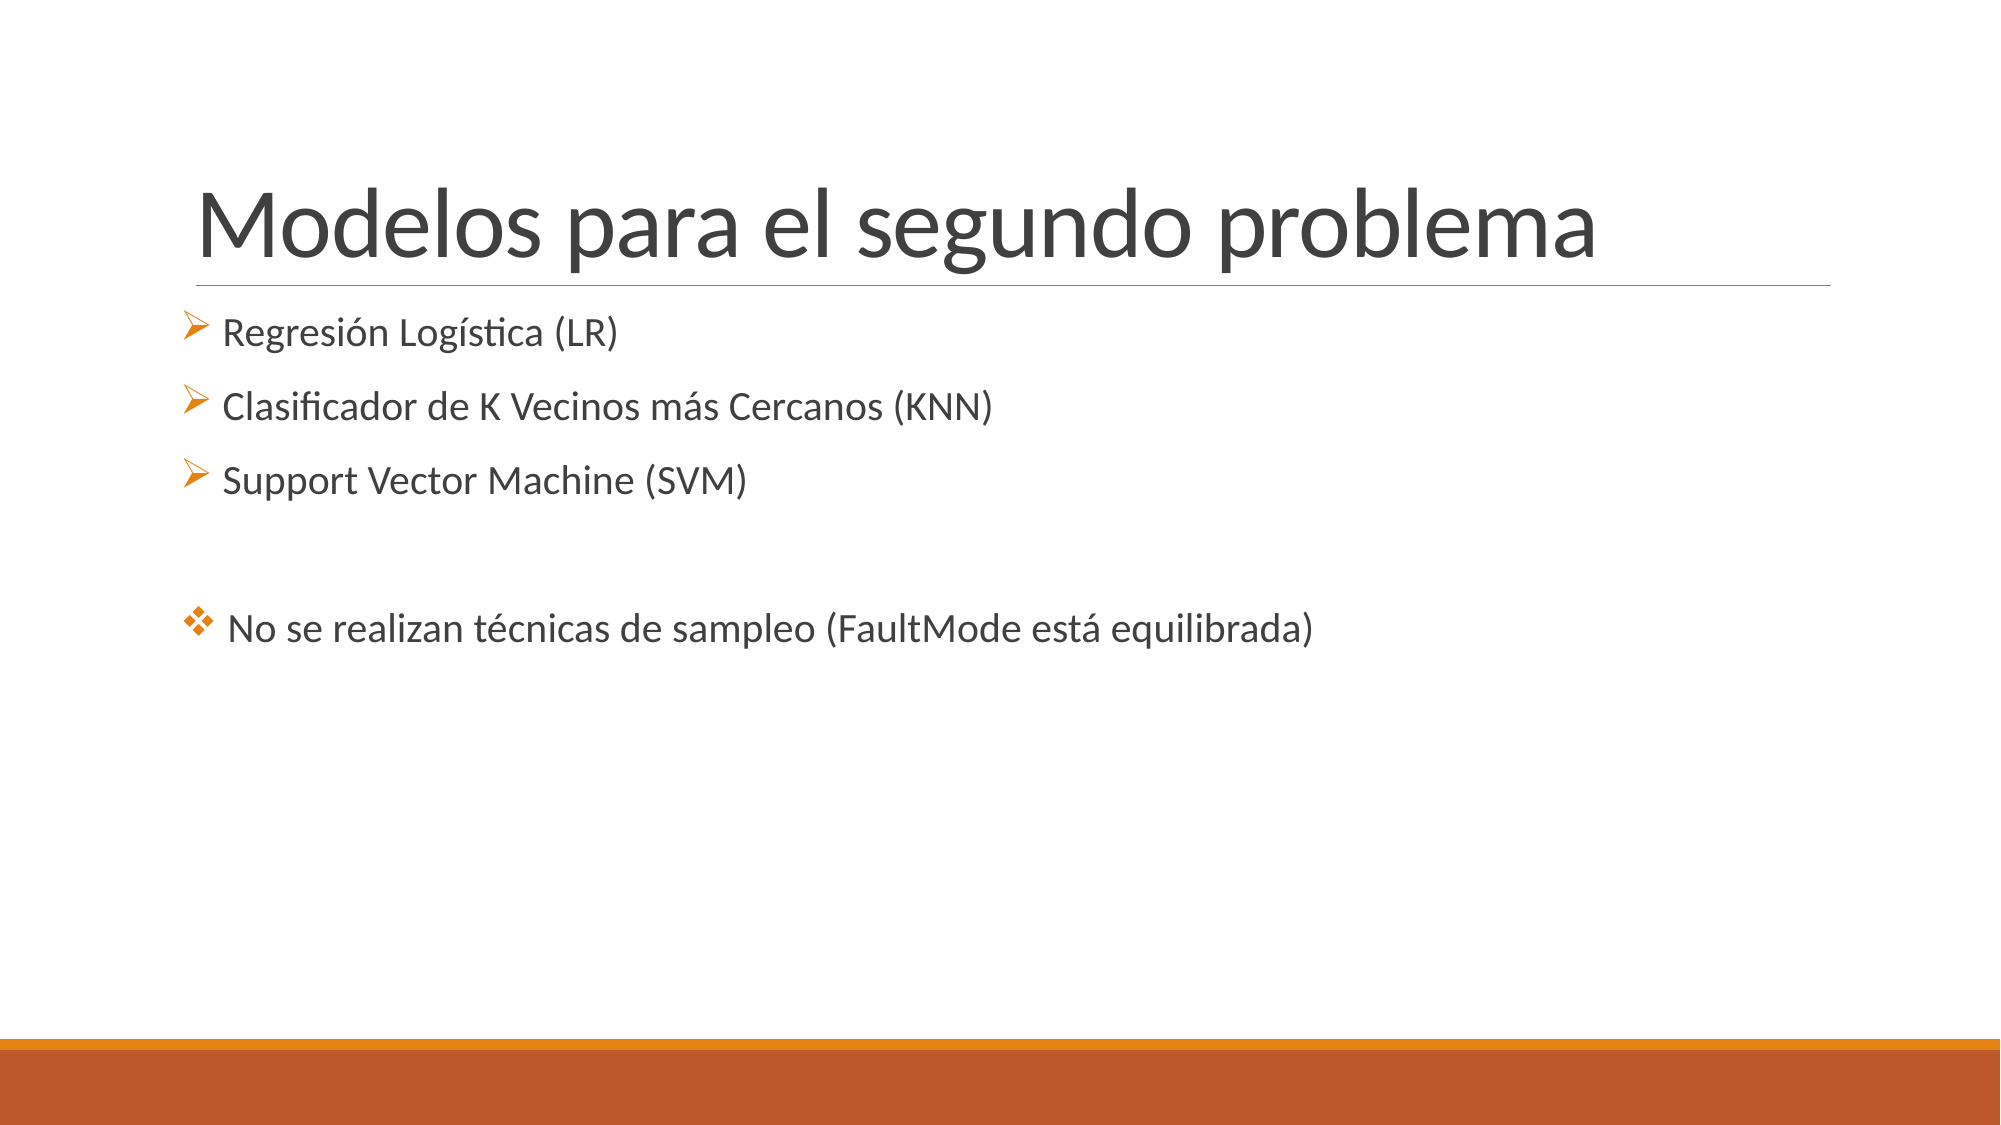

# Modelos para el segundo problema
 Regresión Logística (LR)
 Clasificador de K Vecinos más Cercanos (KNN)
 Support Vector Machine (SVM)

 No se realizan técnicas de sampleo (FaultMode está equilibrada)